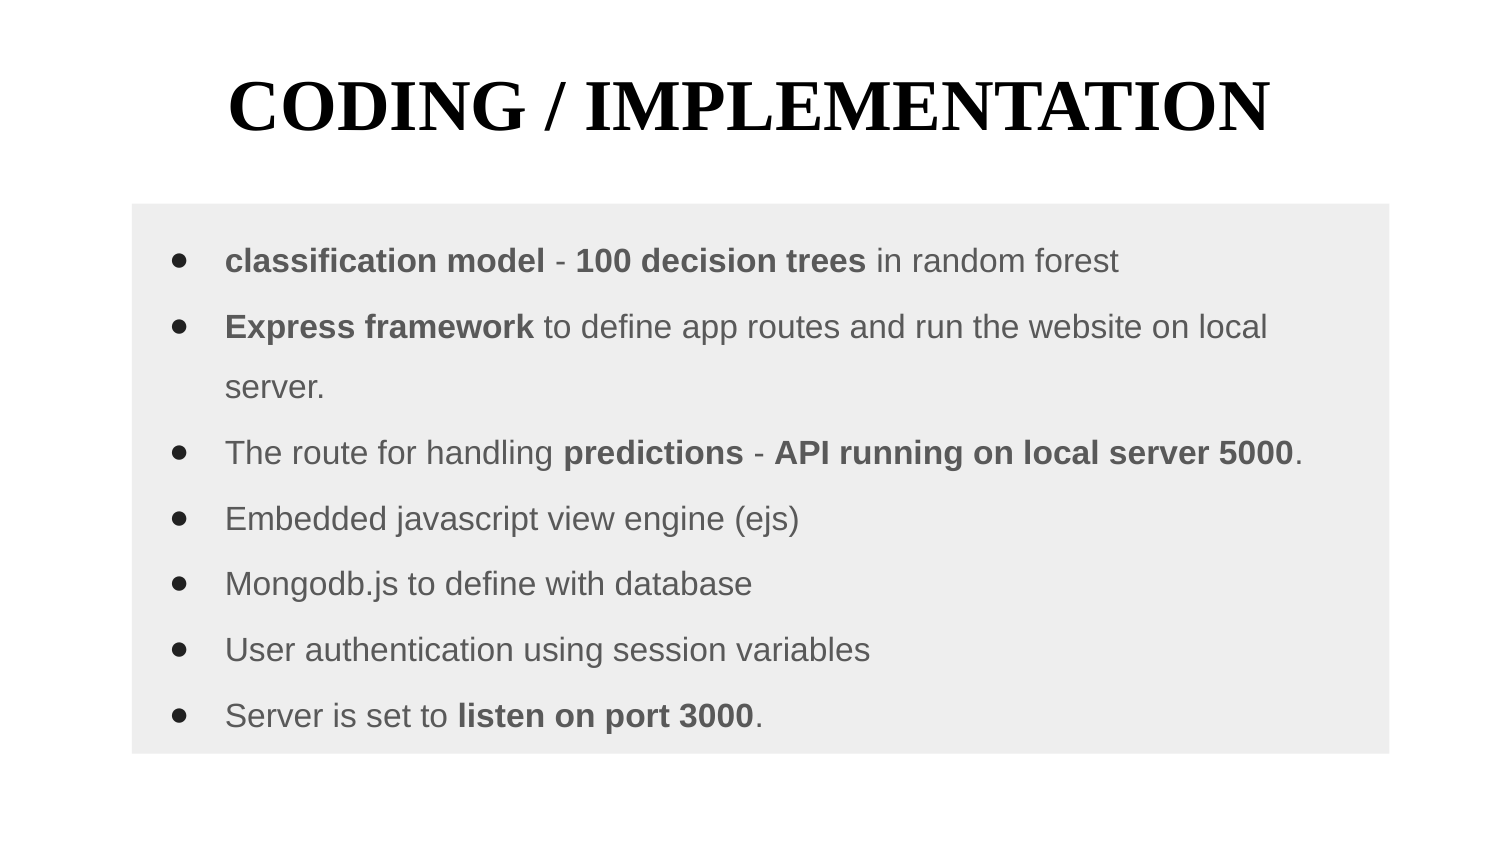

# CODING / IMPLEMENTATION
classification model - 100 decision trees in random forest
Express framework to define app routes and run the website on local server.
The route for handling predictions - API running on local server 5000.
Embedded javascript view engine (ejs)
Mongodb.js to define with database
User authentication using session variables
Server is set to listen on port 3000.